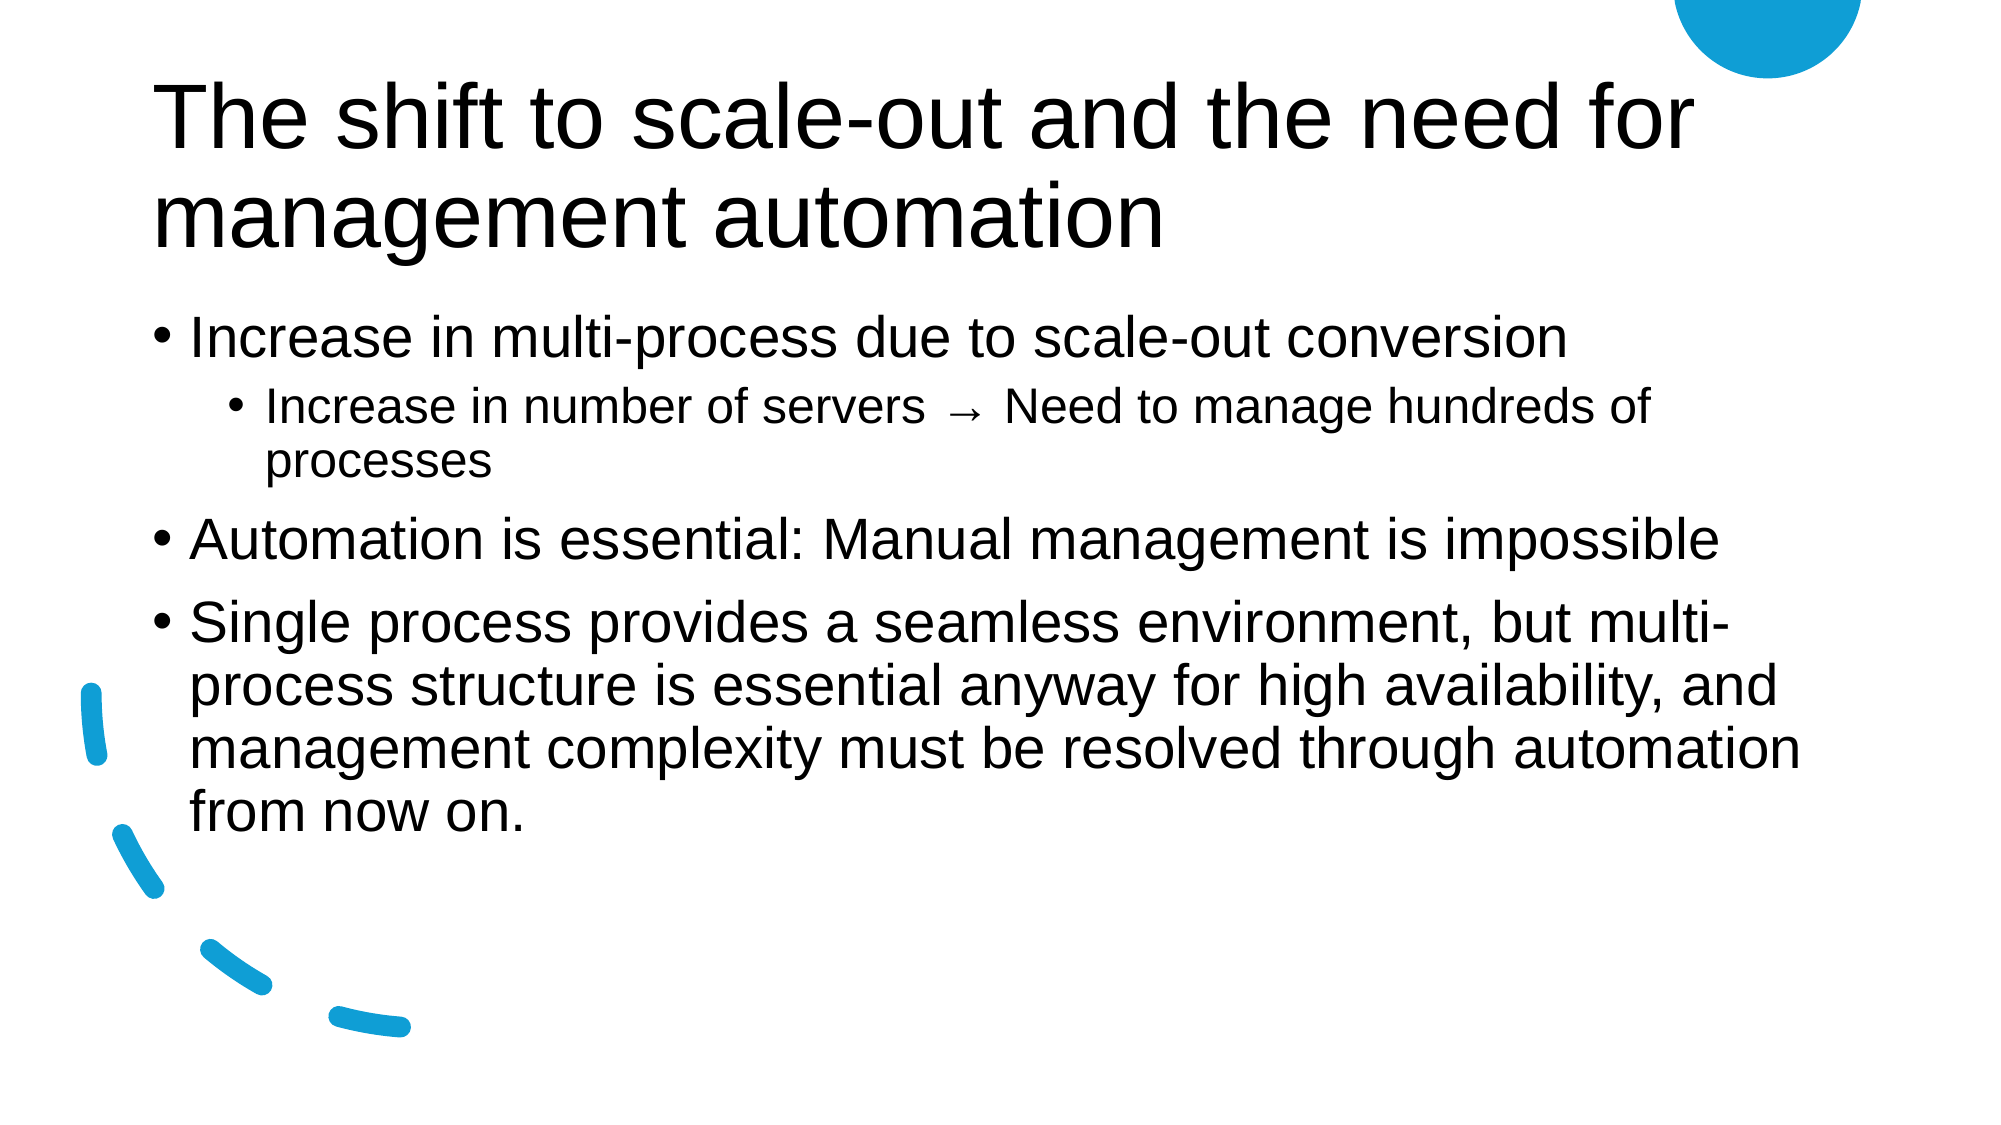

# The shift to scale-out and the need for management automation
Increase in multi-process due to scale-out conversion
Increase in number of servers → Need to manage hundreds of processes
Automation is essential: Manual management is impossible
Single process provides a seamless environment, but multi-process structure is essential anyway for high availability, and management complexity must be resolved through automation from now on.